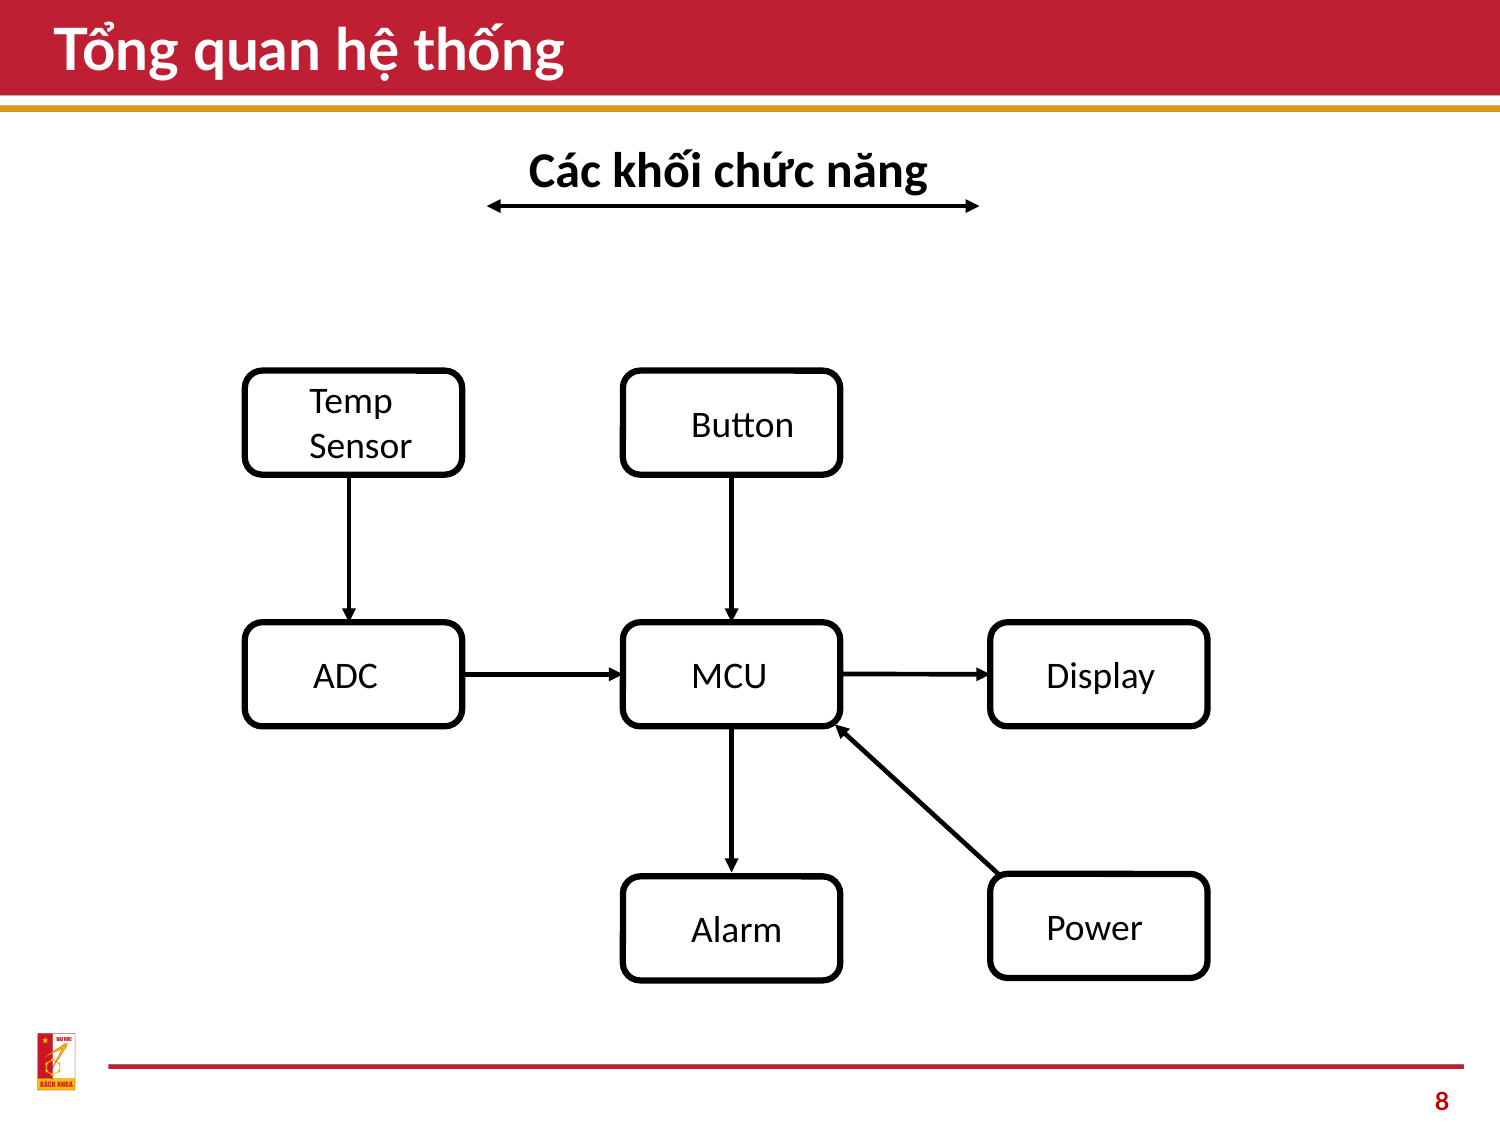

# Tổng quan hệ thống
Các khối chức năng
Temp
Sensor

Button

ADC

MCU

Display

Power

Alarm
8